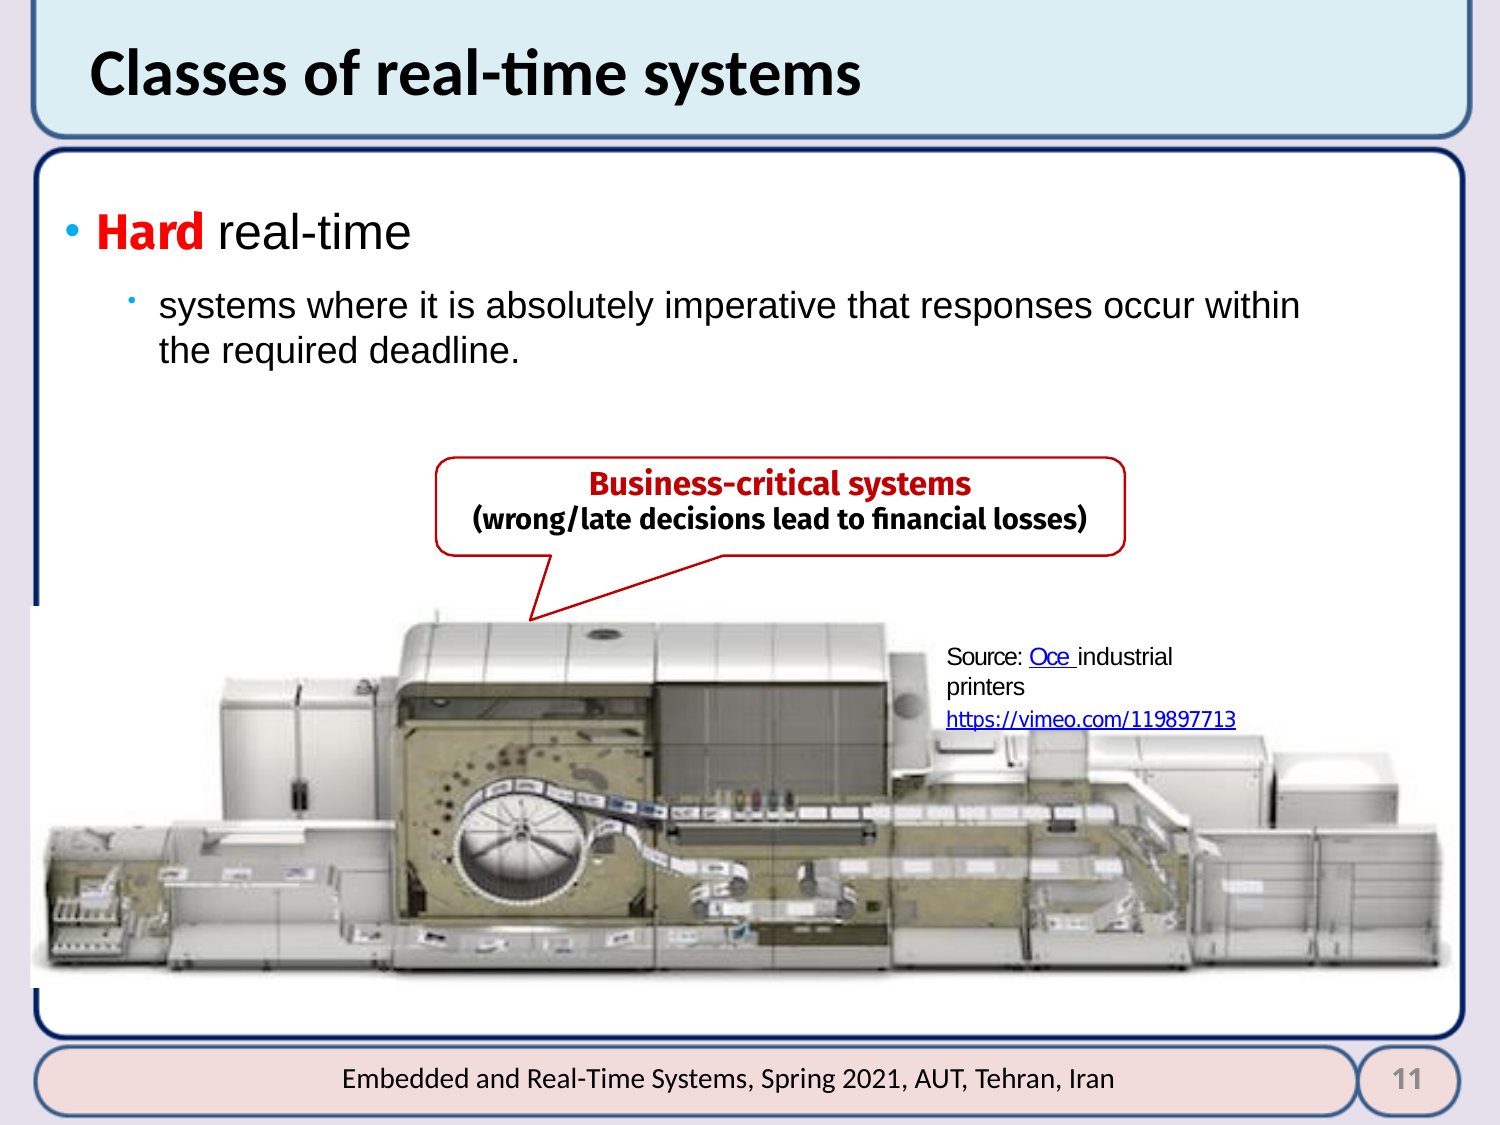

# Classes of real-time systems
Hard real-time
systems where it is absolutely imperative that responses occur within the required deadline.

Business-critical systems
(wrong/late decisions lead to financial losses)

Source: Oce industrial printers
https://vimeo.com/119897713
11
Embedded and Real-Time Systems, Spring 2021, AUT, Tehran, Iran